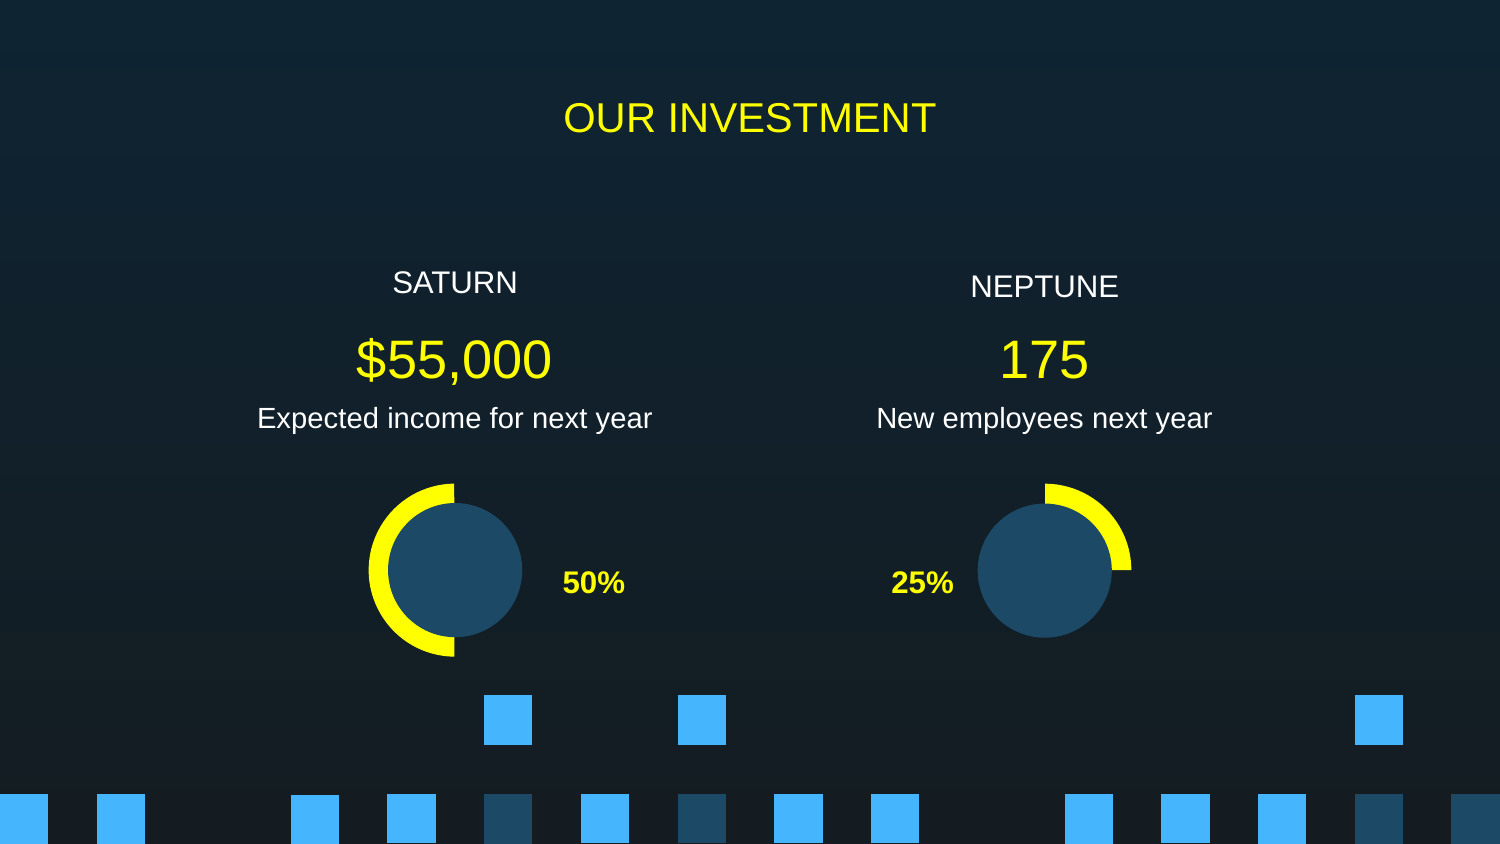

# OUR INVESTMENT
SATURN
NEPTUNE
$55,000
175
Expected income for next year
New employees next year

50%
25%